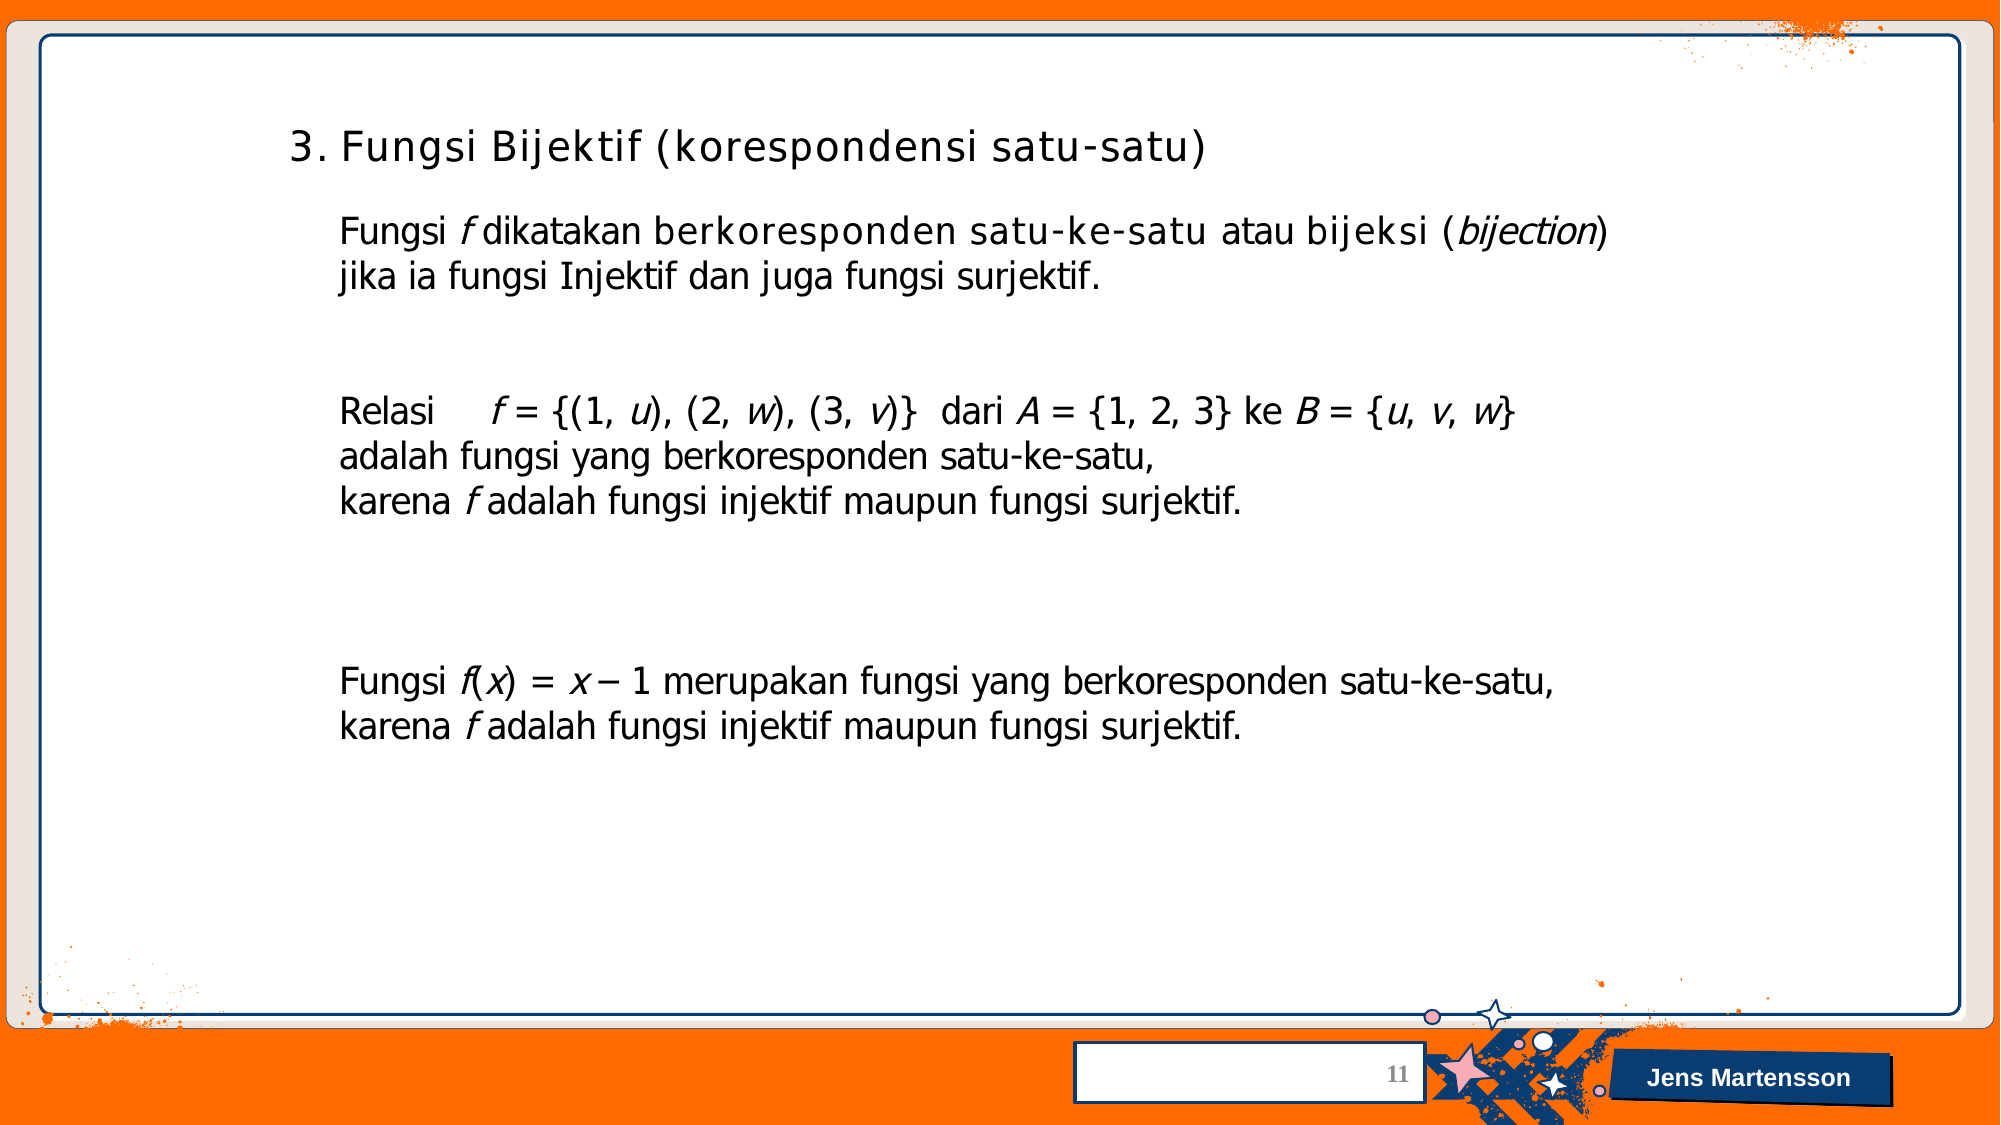

3. Fungsi Bijektif (korespondensi satu-satu)
Fungsi f dikatakan berkoresponden satu-ke-satu atau bijeksi (bijection) jika ia fungsi Injektif dan juga fungsi surjektif.

Relasi	f = {(1, u), (2, w), (3, v)}  dari A = {1, 2, 3} ke B = {u, v, w}
adalah fungsi yang berkoresponden satu-ke-satu,
karena f adalah fungsi injektif maupun fungsi surjektif.

Fungsi f(x) = x – 1 merupakan fungsi yang berkoresponden satu-ke-satu, karena f adalah fungsi injektif maupun fungsi surjektif.
11